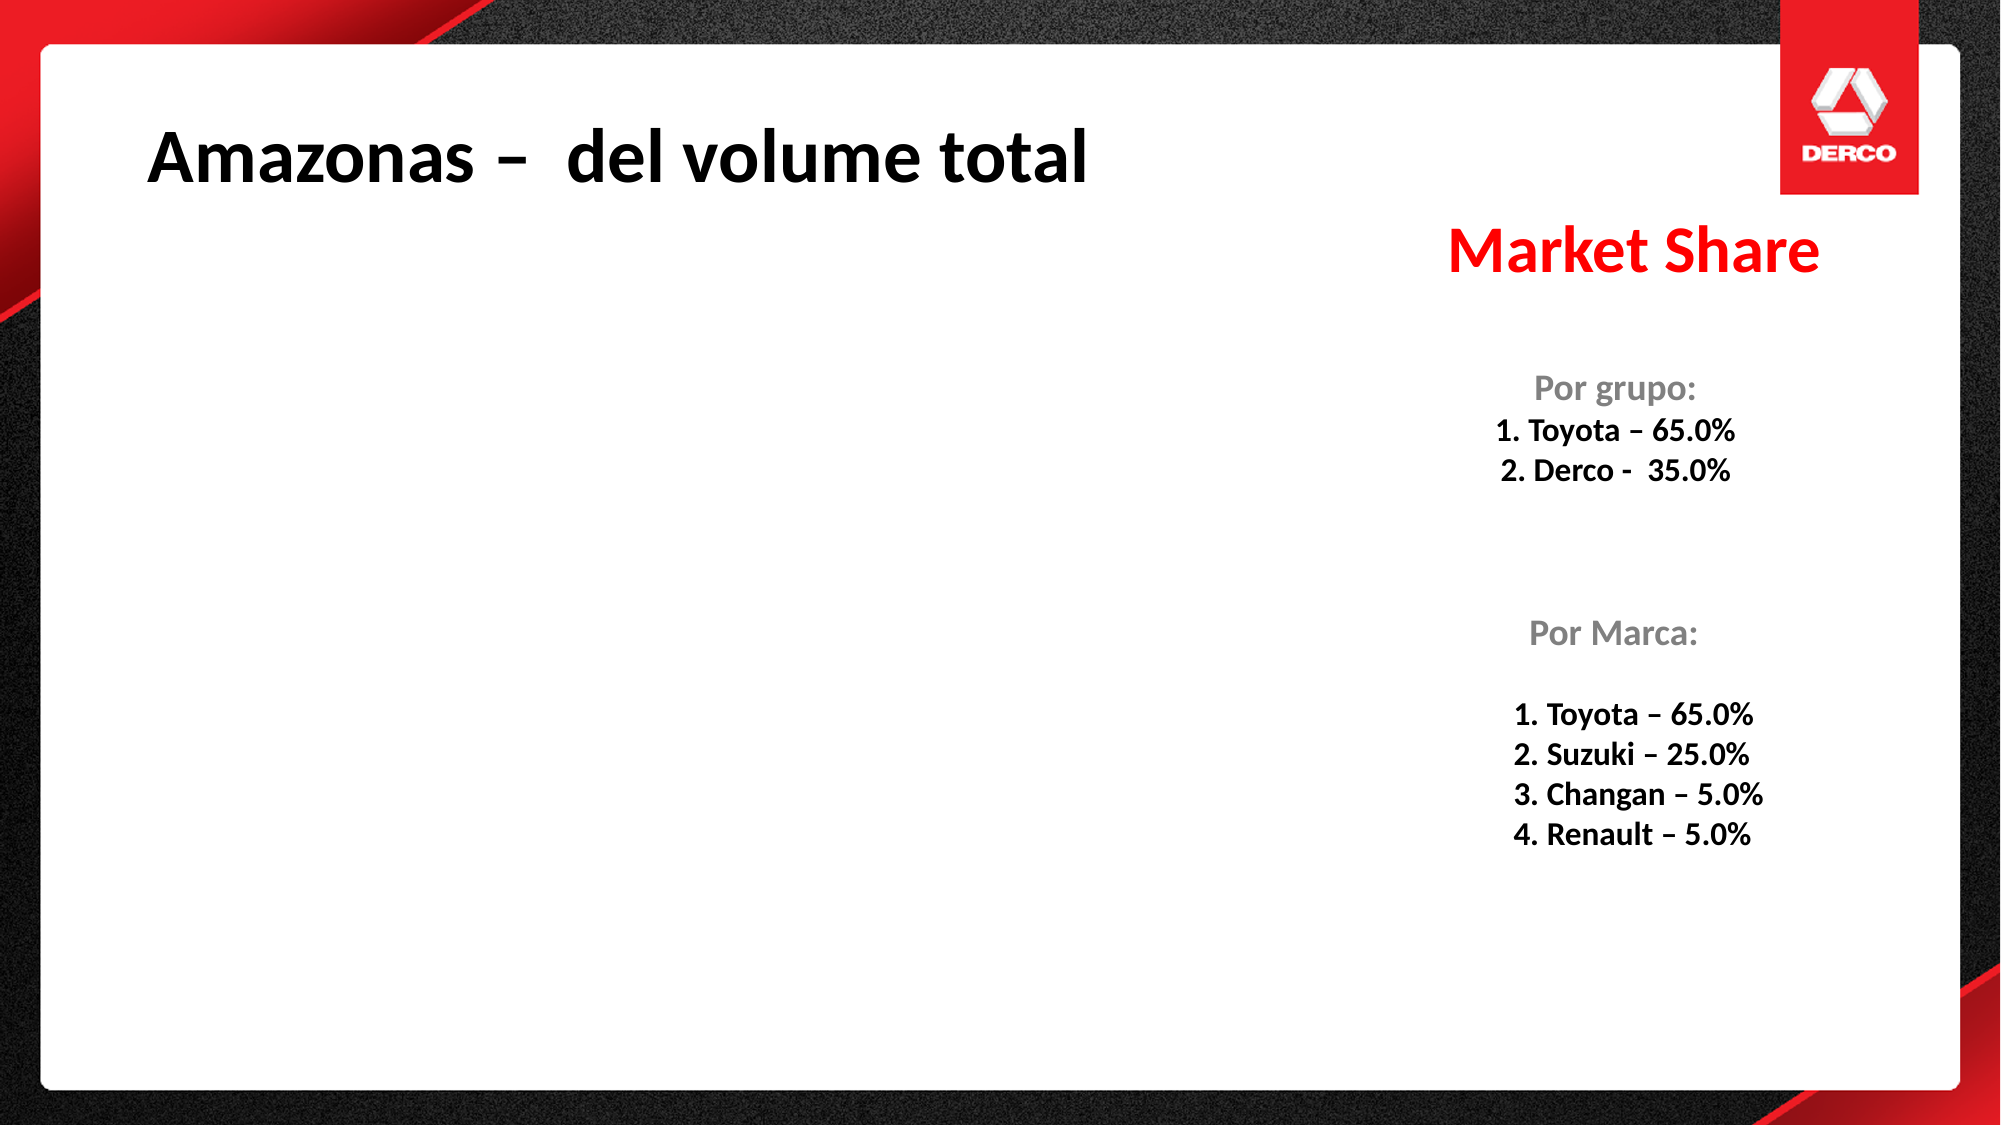

Amazonas –  del volume total
Market Share
Por grupo:
1. Toyota – 65.0%
2. Derco -  35.0%

Por Marca:
1. Toyota – 65.0%
2. Suzuki – 25.0%
3. Changan – 5.0%
4. Renault – 5.0%